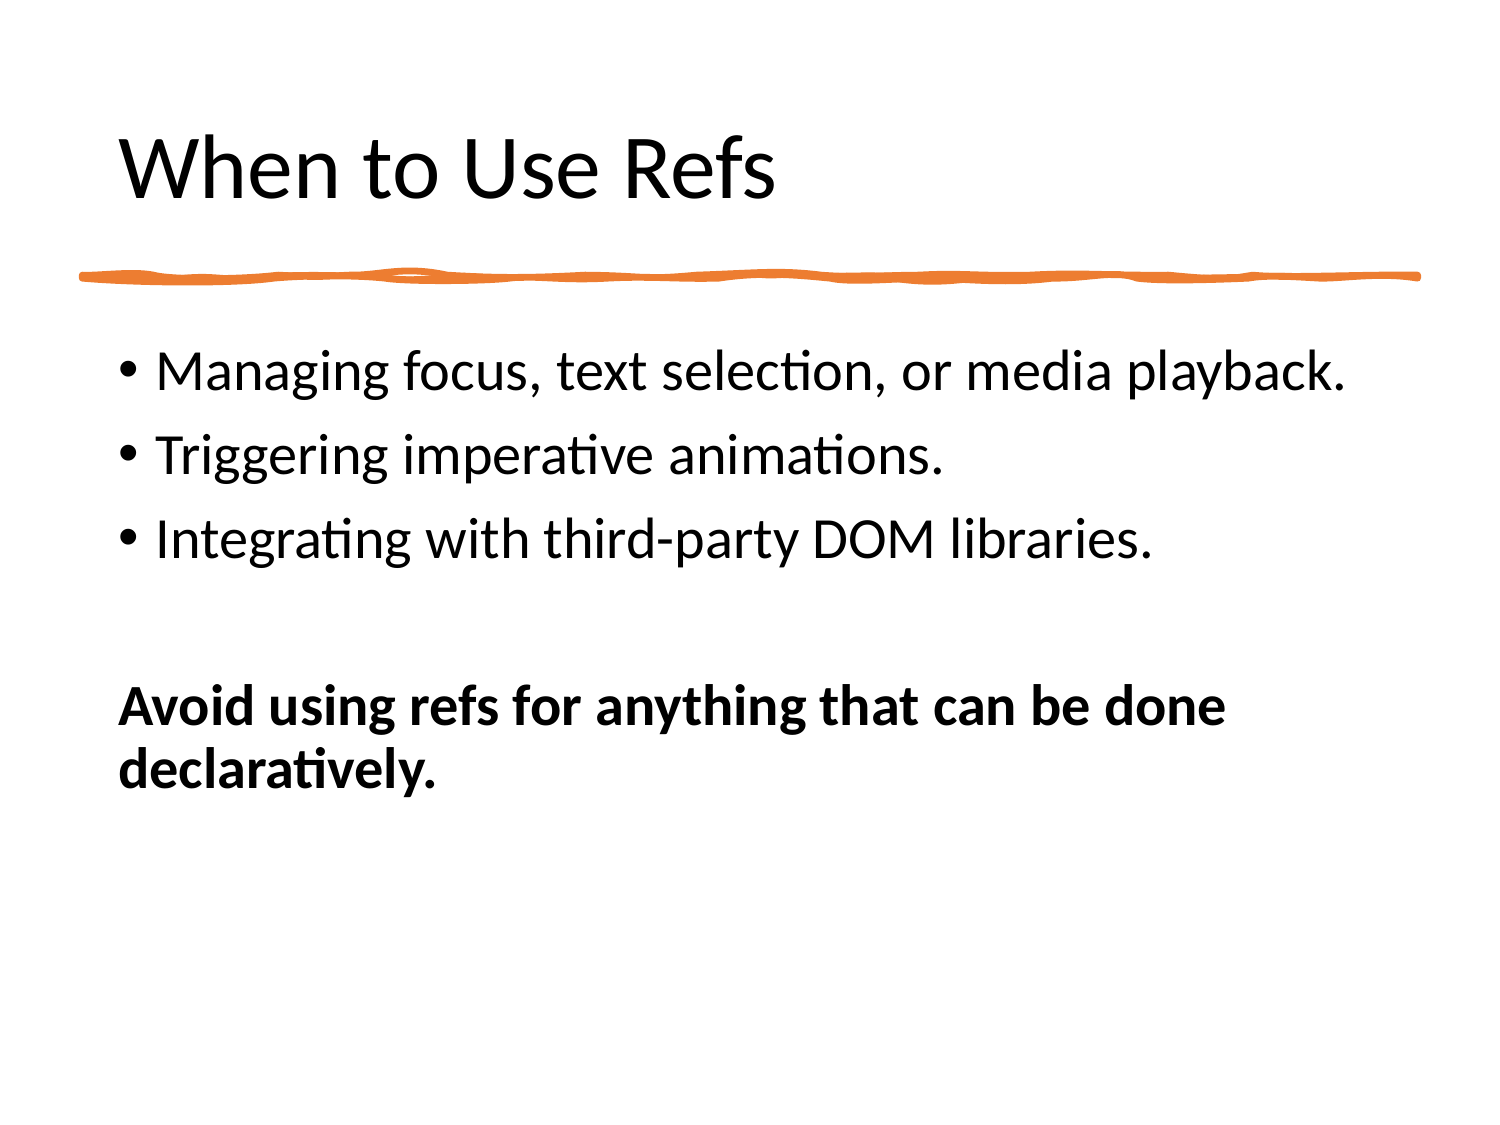

# When to Use Refs
Managing focus, text selection, or media playback.
Triggering imperative animations.
Integrating with third-party DOM libraries.

Avoid using refs for anything that can be done declaratively.